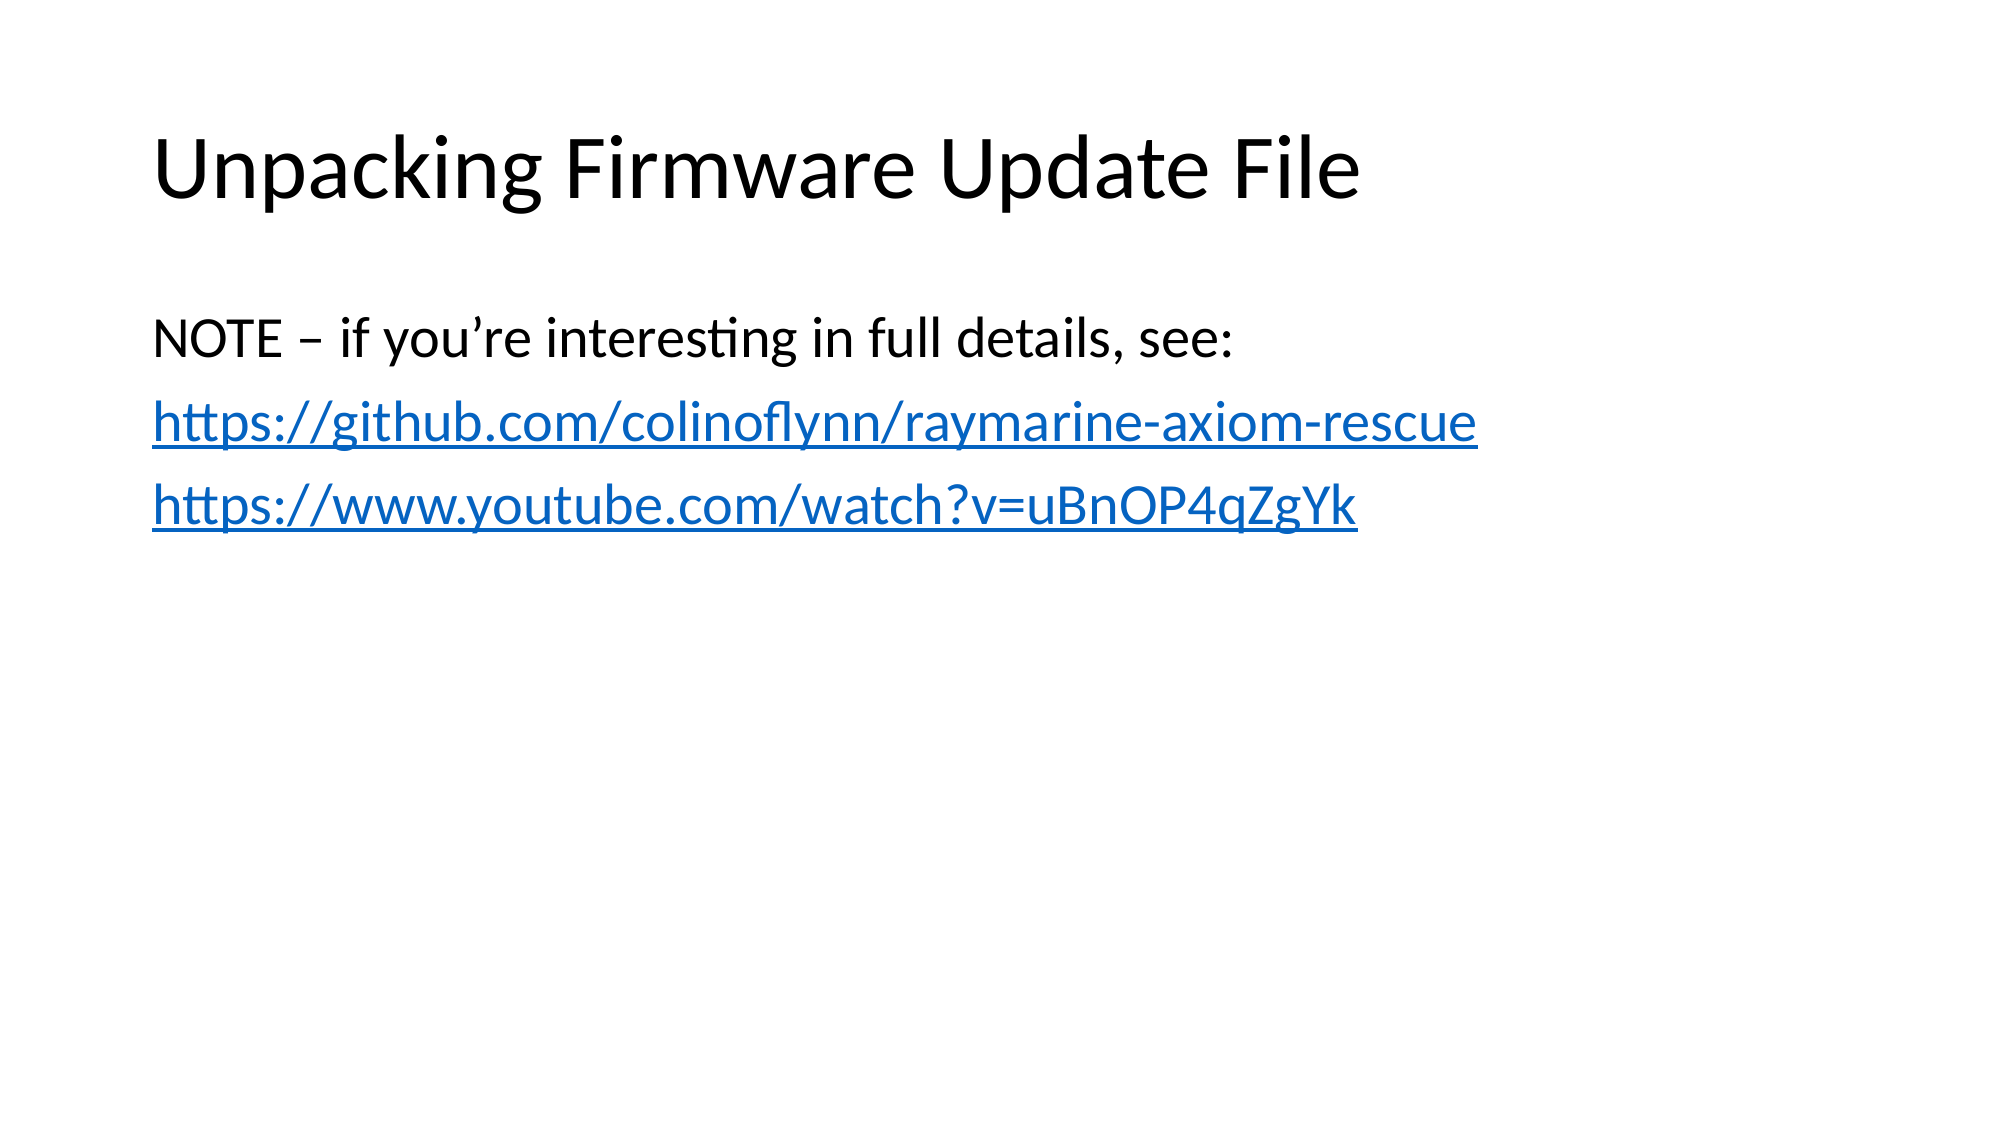

# Unpacking Firmware Update File
NOTE – if you’re interesting in full details, see:
https://github.com/colinoflynn/raymarine-axiom-rescue
https://www.youtube.com/watch?v=uBnOP4qZgYk